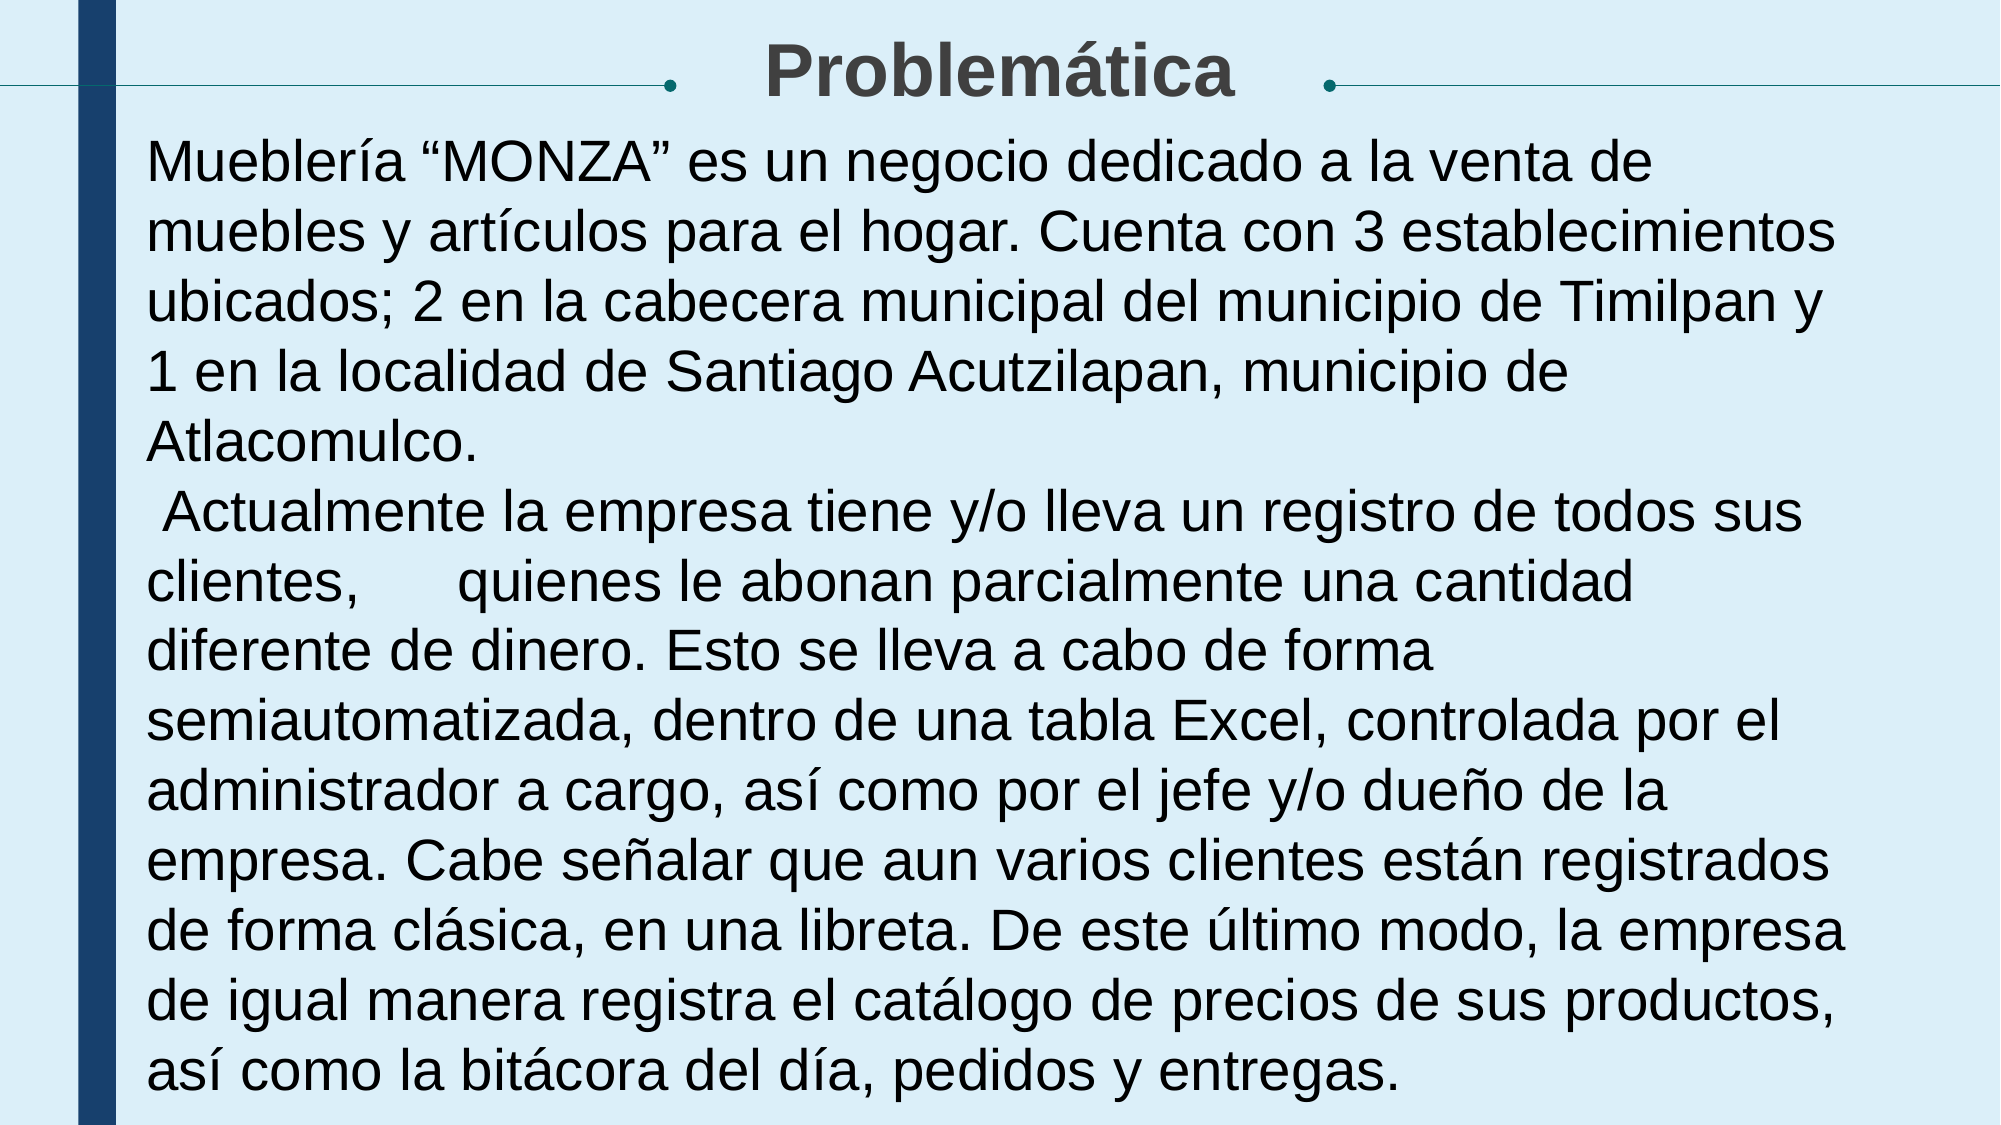

Problemática
Mueblería “MONZA” es un negocio dedicado a la venta de muebles y artículos para el hogar. Cuenta con 3 establecimientos ubicados; 2 en la cabecera municipal del municipio de Timilpan y 1 en la localidad de Santiago Acutzilapan, municipio de Atlacomulco.
 Actualmente la empresa tiene y/o lleva un registro de todos sus clientes,      quienes le abonan parcialmente una cantidad diferente de dinero. Esto se lleva a cabo de forma semiautomatizada, dentro de una tabla Excel, controlada por el administrador a cargo, así como por el jefe y/o dueño de la empresa. Cabe señalar que aun varios clientes están registrados de forma clásica, en una libreta. De este último modo, la empresa de igual manera registra el catálogo de precios de sus productos, así como la bitácora del día, pedidos y entregas.